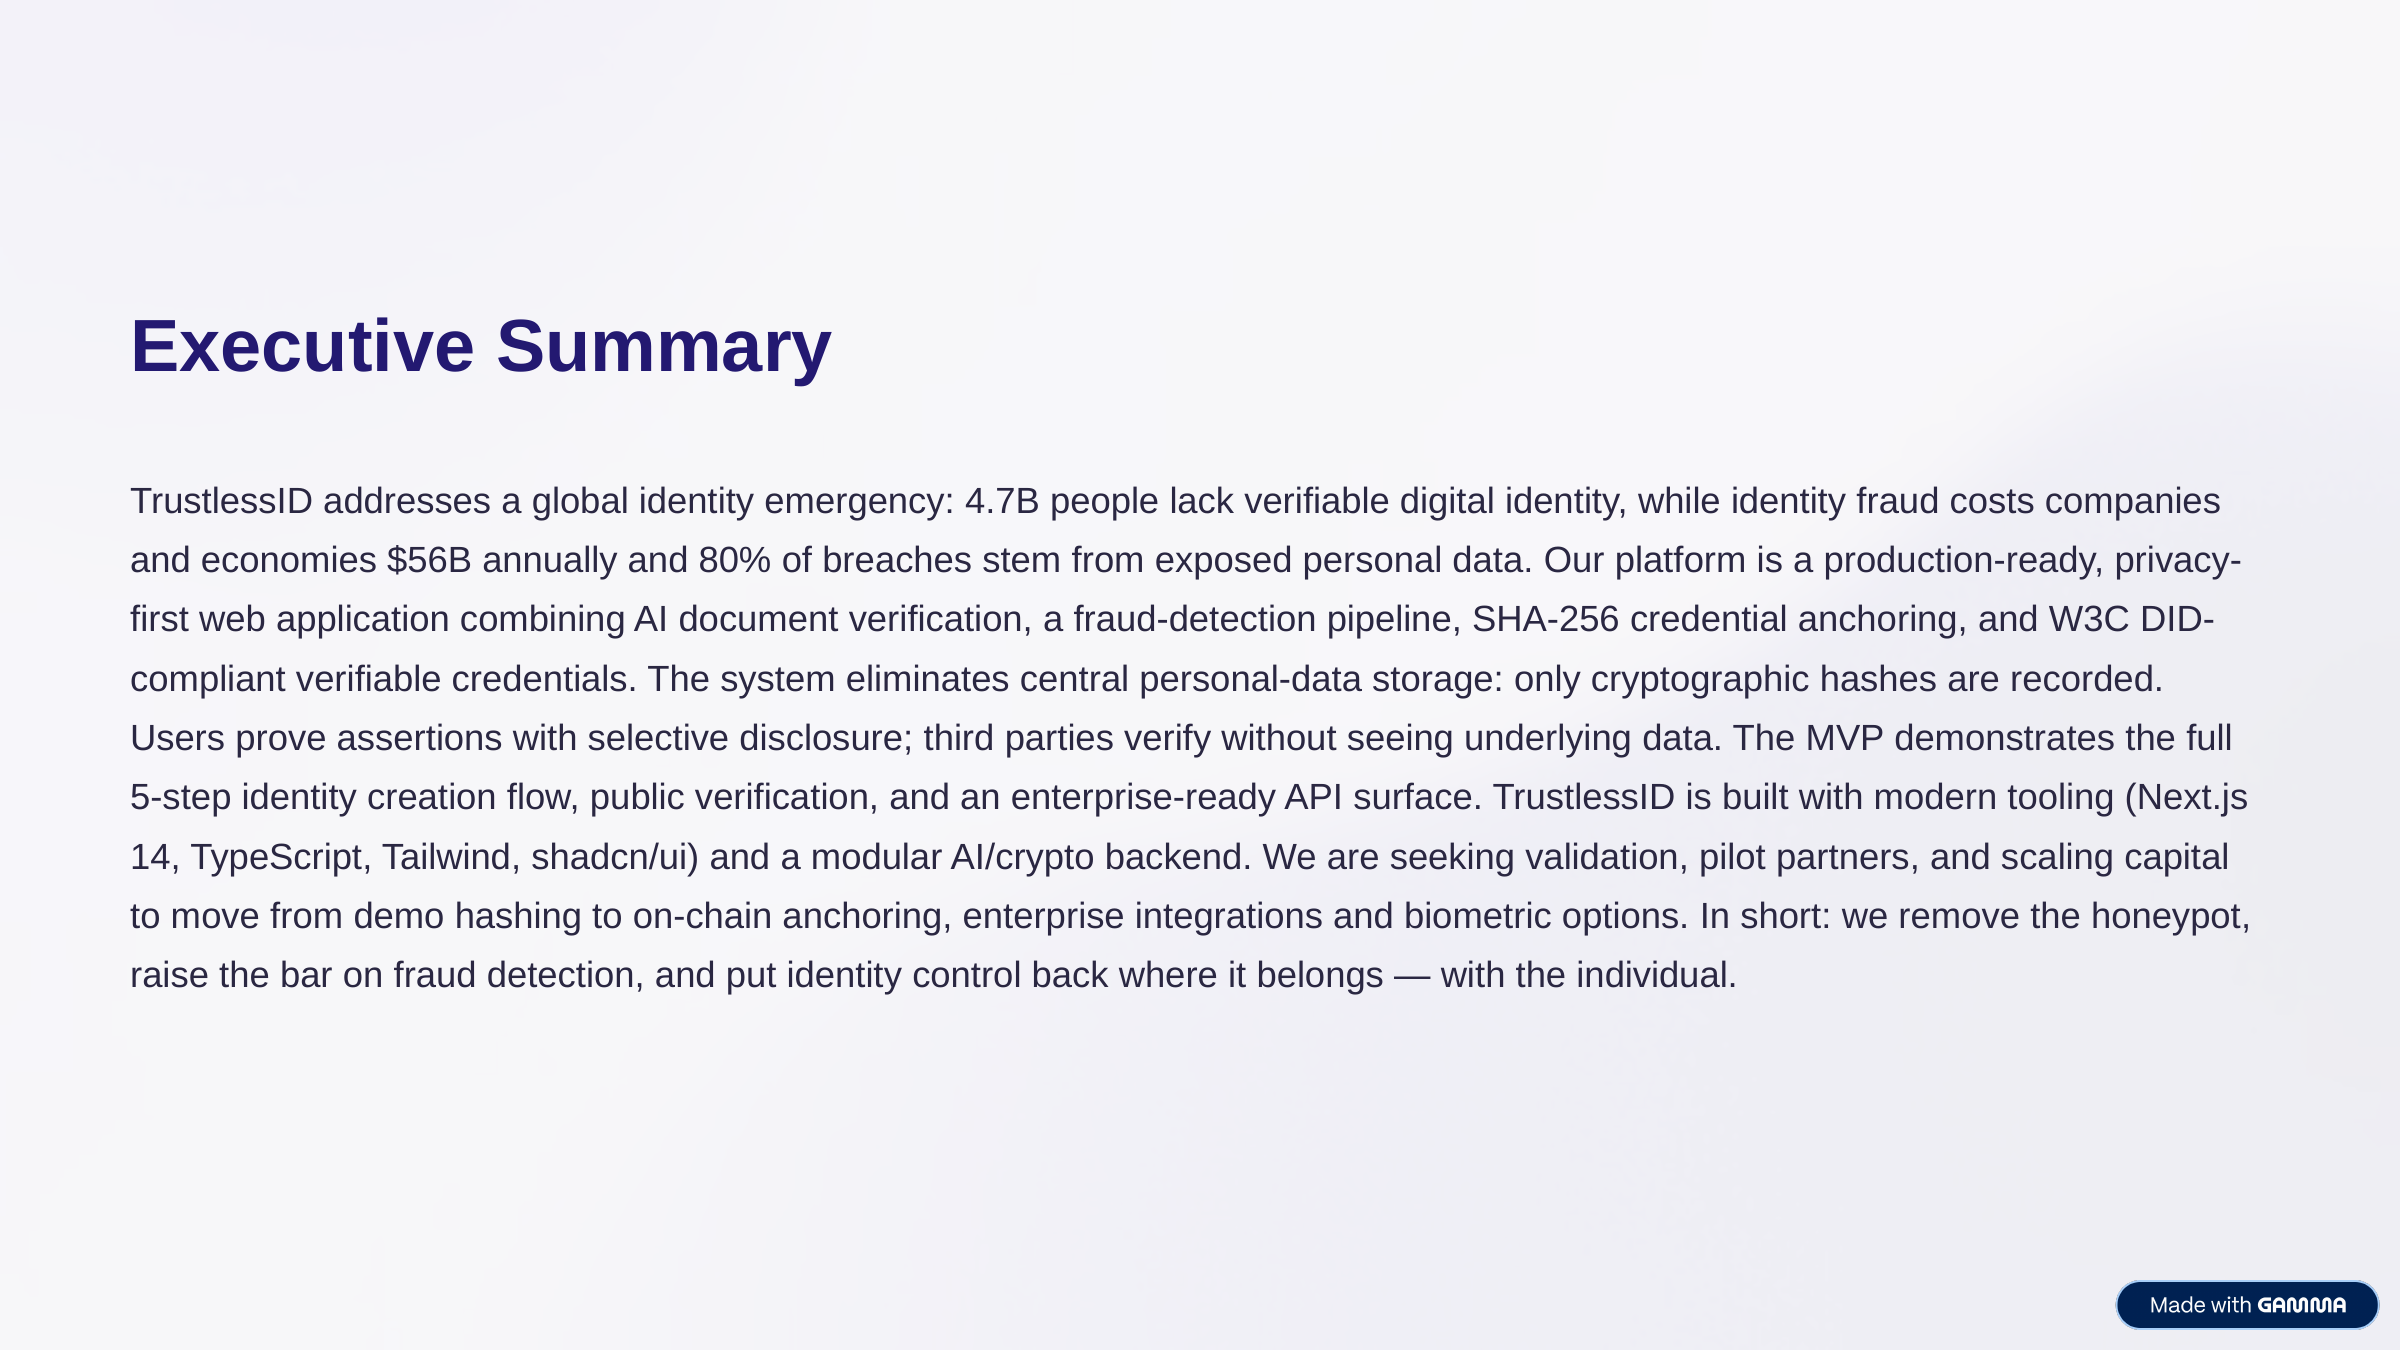

Executive Summary
TrustlessID addresses a global identity emergency: 4.7B people lack verifiable digital identity, while identity fraud costs companies and economies $56B annually and 80% of breaches stem from exposed personal data. Our platform is a production-ready, privacy-first web application combining AI document verification, a fraud-detection pipeline, SHA-256 credential anchoring, and W3C DID-compliant verifiable credentials. The system eliminates central personal-data storage: only cryptographic hashes are recorded. Users prove assertions with selective disclosure; third parties verify without seeing underlying data. The MVP demonstrates the full 5-step identity creation flow, public verification, and an enterprise-ready API surface. TrustlessID is built with modern tooling (Next.js 14, TypeScript, Tailwind, shadcn/ui) and a modular AI/crypto backend. We are seeking validation, pilot partners, and scaling capital to move from demo hashing to on-chain anchoring, enterprise integrations and biometric options. In short: we remove the honeypot, raise the bar on fraud detection, and put identity control back where it belongs — with the individual.